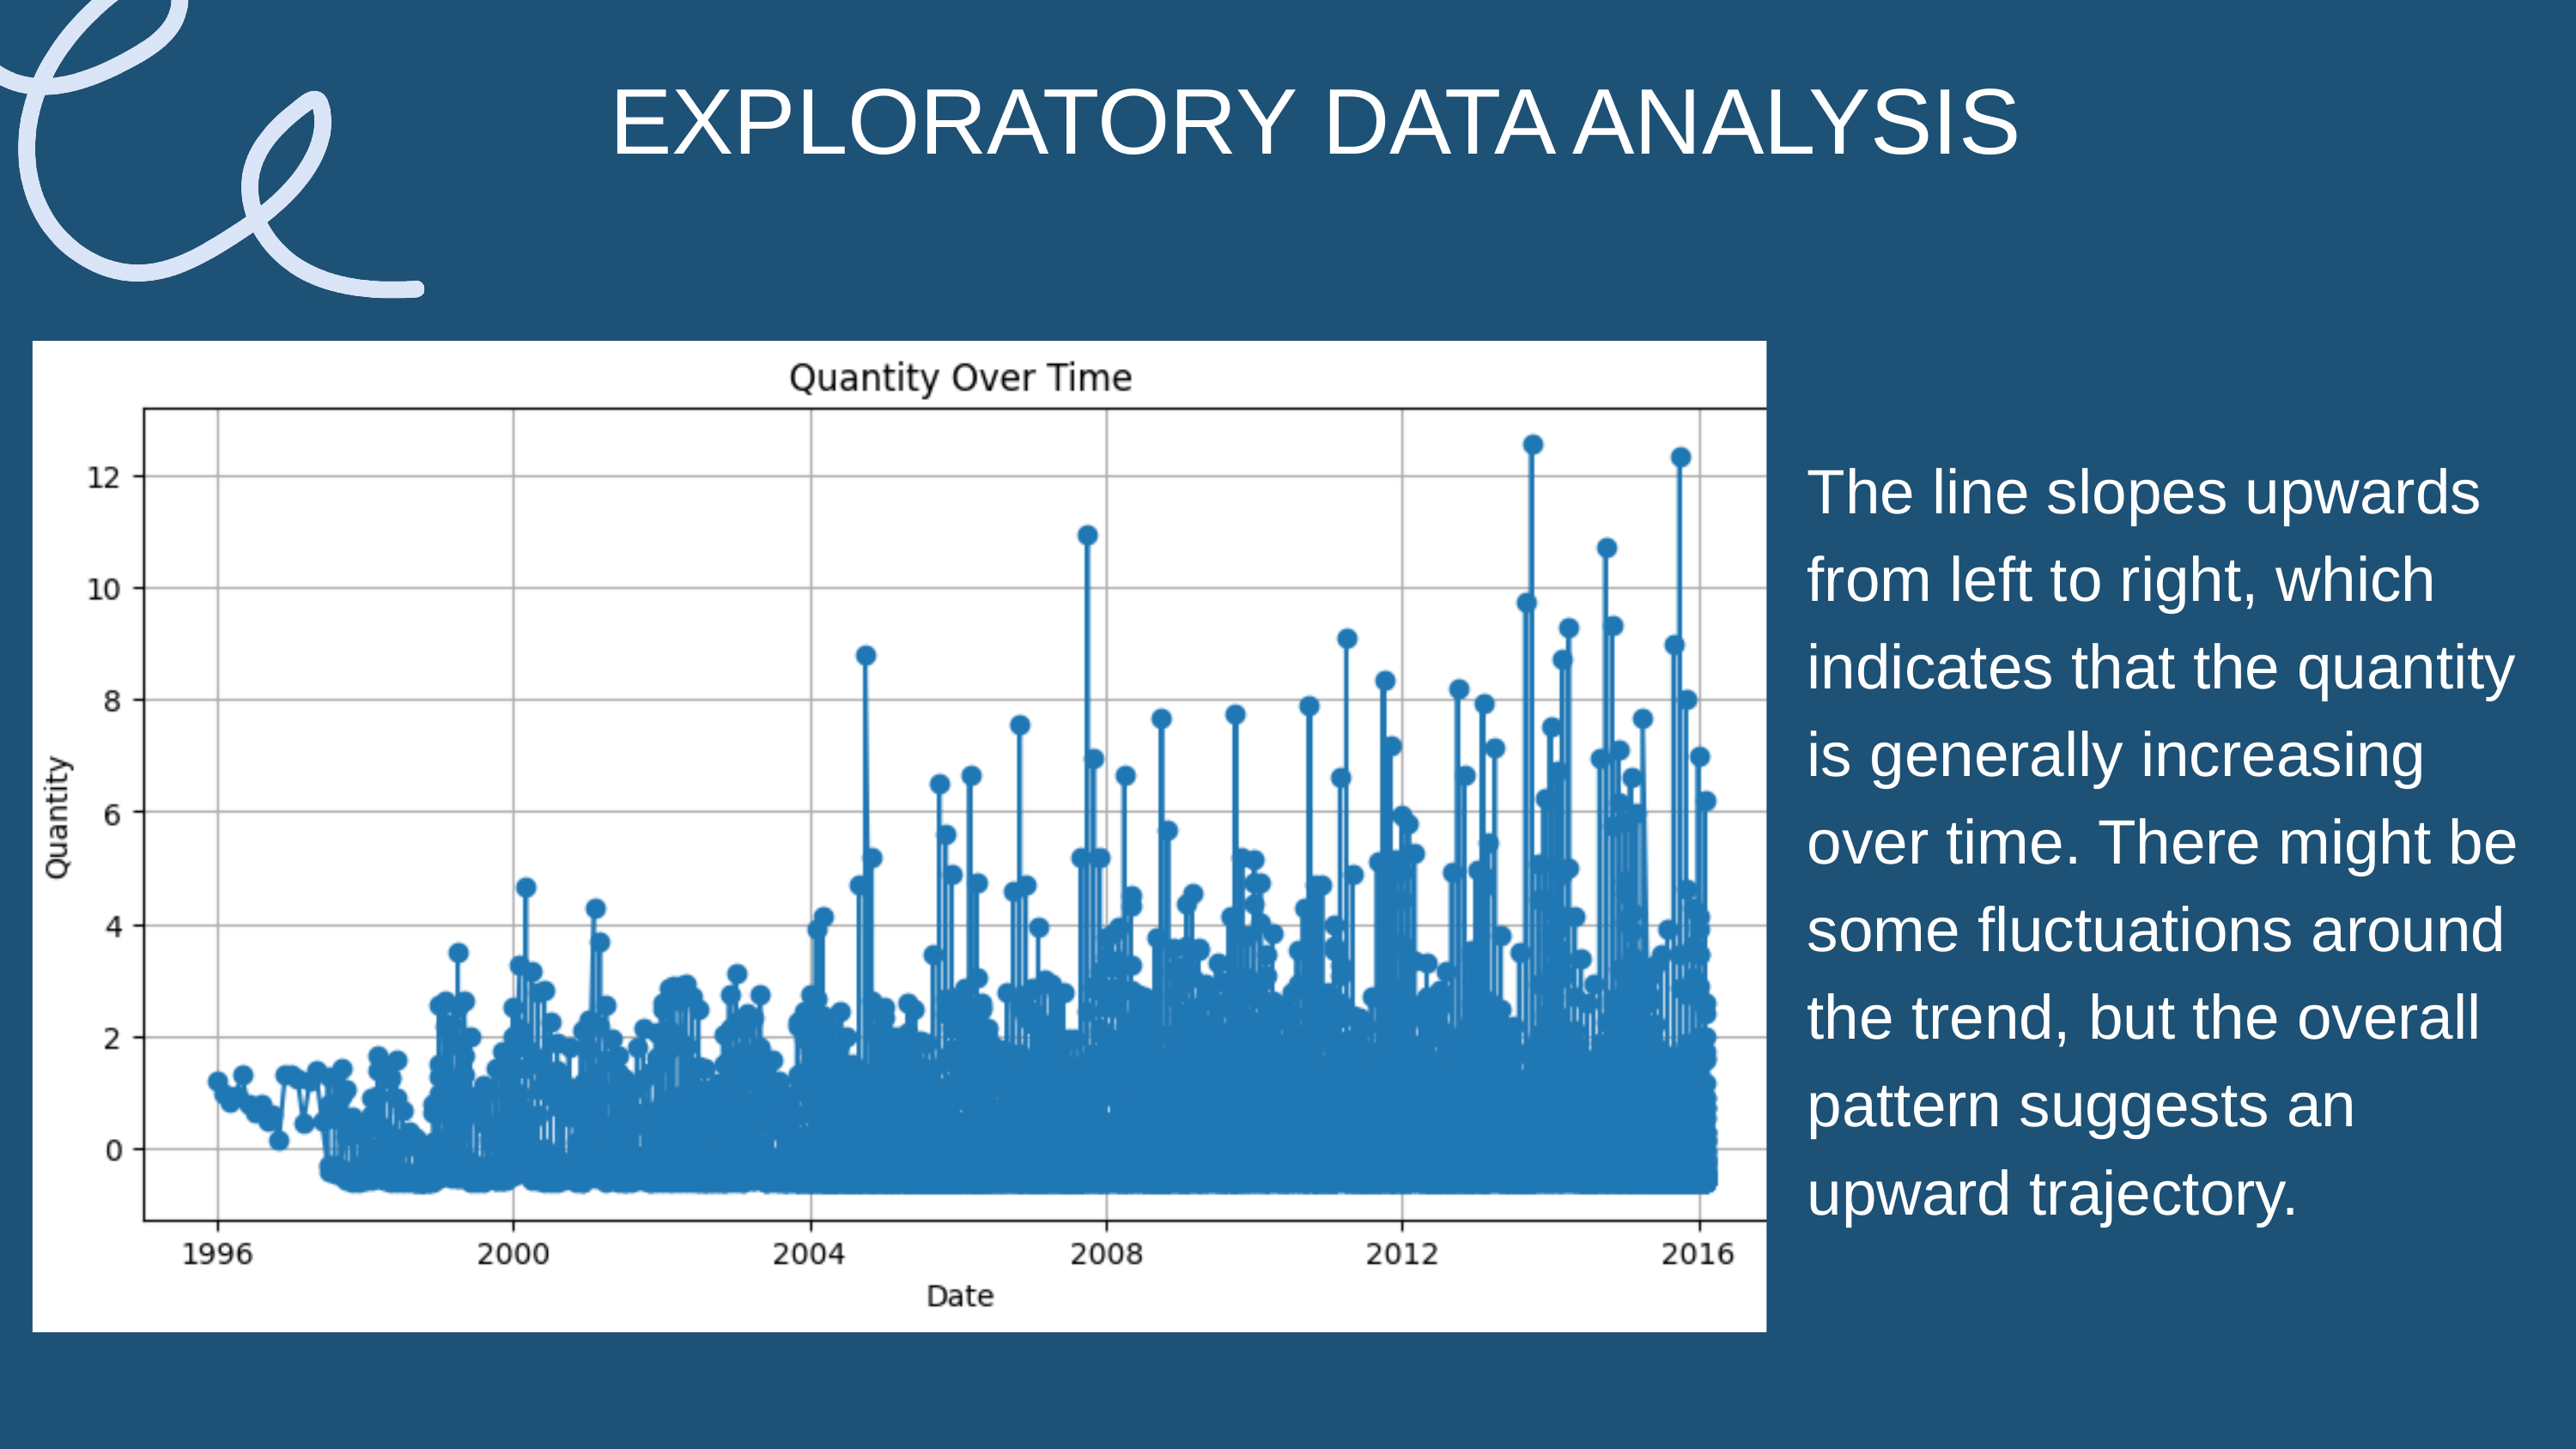

EXPLORATORY DATA ANALYSIS

The line slopes upwards from left to right, which indicates that the quantity is generally increasing
over time. There might be some fluctuations around the trend, but the overall pattern suggests an upward trajectory.